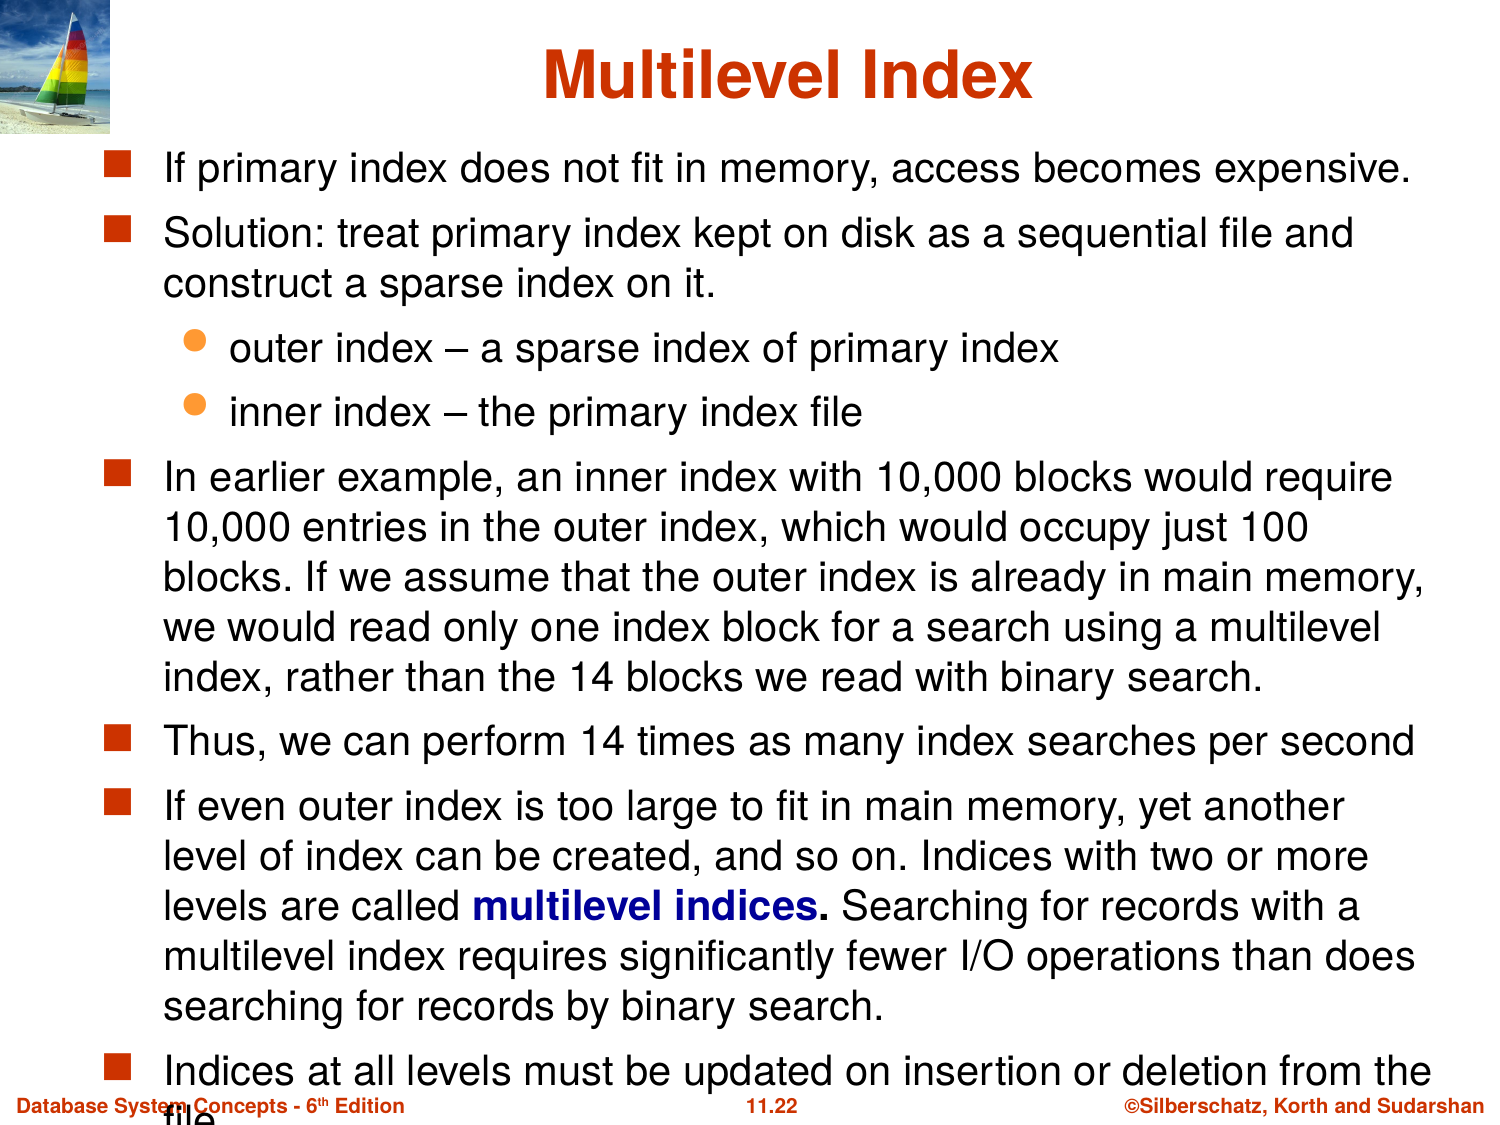

# Multilevel Index
If primary index does not fit in memory, access becomes expensive.
Solution: treat primary index kept on disk as a sequential file and construct a sparse index on it.
outer index – a sparse index of primary index
inner index – the primary index file
In earlier example, an inner index with 10,000 blocks would require 10,000 entries in the outer index, which would occupy just 100 blocks. If we assume that the outer index is already in main memory, we would read only one index block for a search using a multilevel index, rather than the 14 blocks we read with binary search.
Thus, we can perform 14 times as many index searches per second
If even outer index is too large to fit in main memory, yet another level of index can be created, and so on. Indices with two or more levels are called multilevel indices. Searching for records with a multilevel index requires significantly fewer I/O operations than does searching for records by binary search.
Indices at all levels must be updated on insertion or deletion from the file.